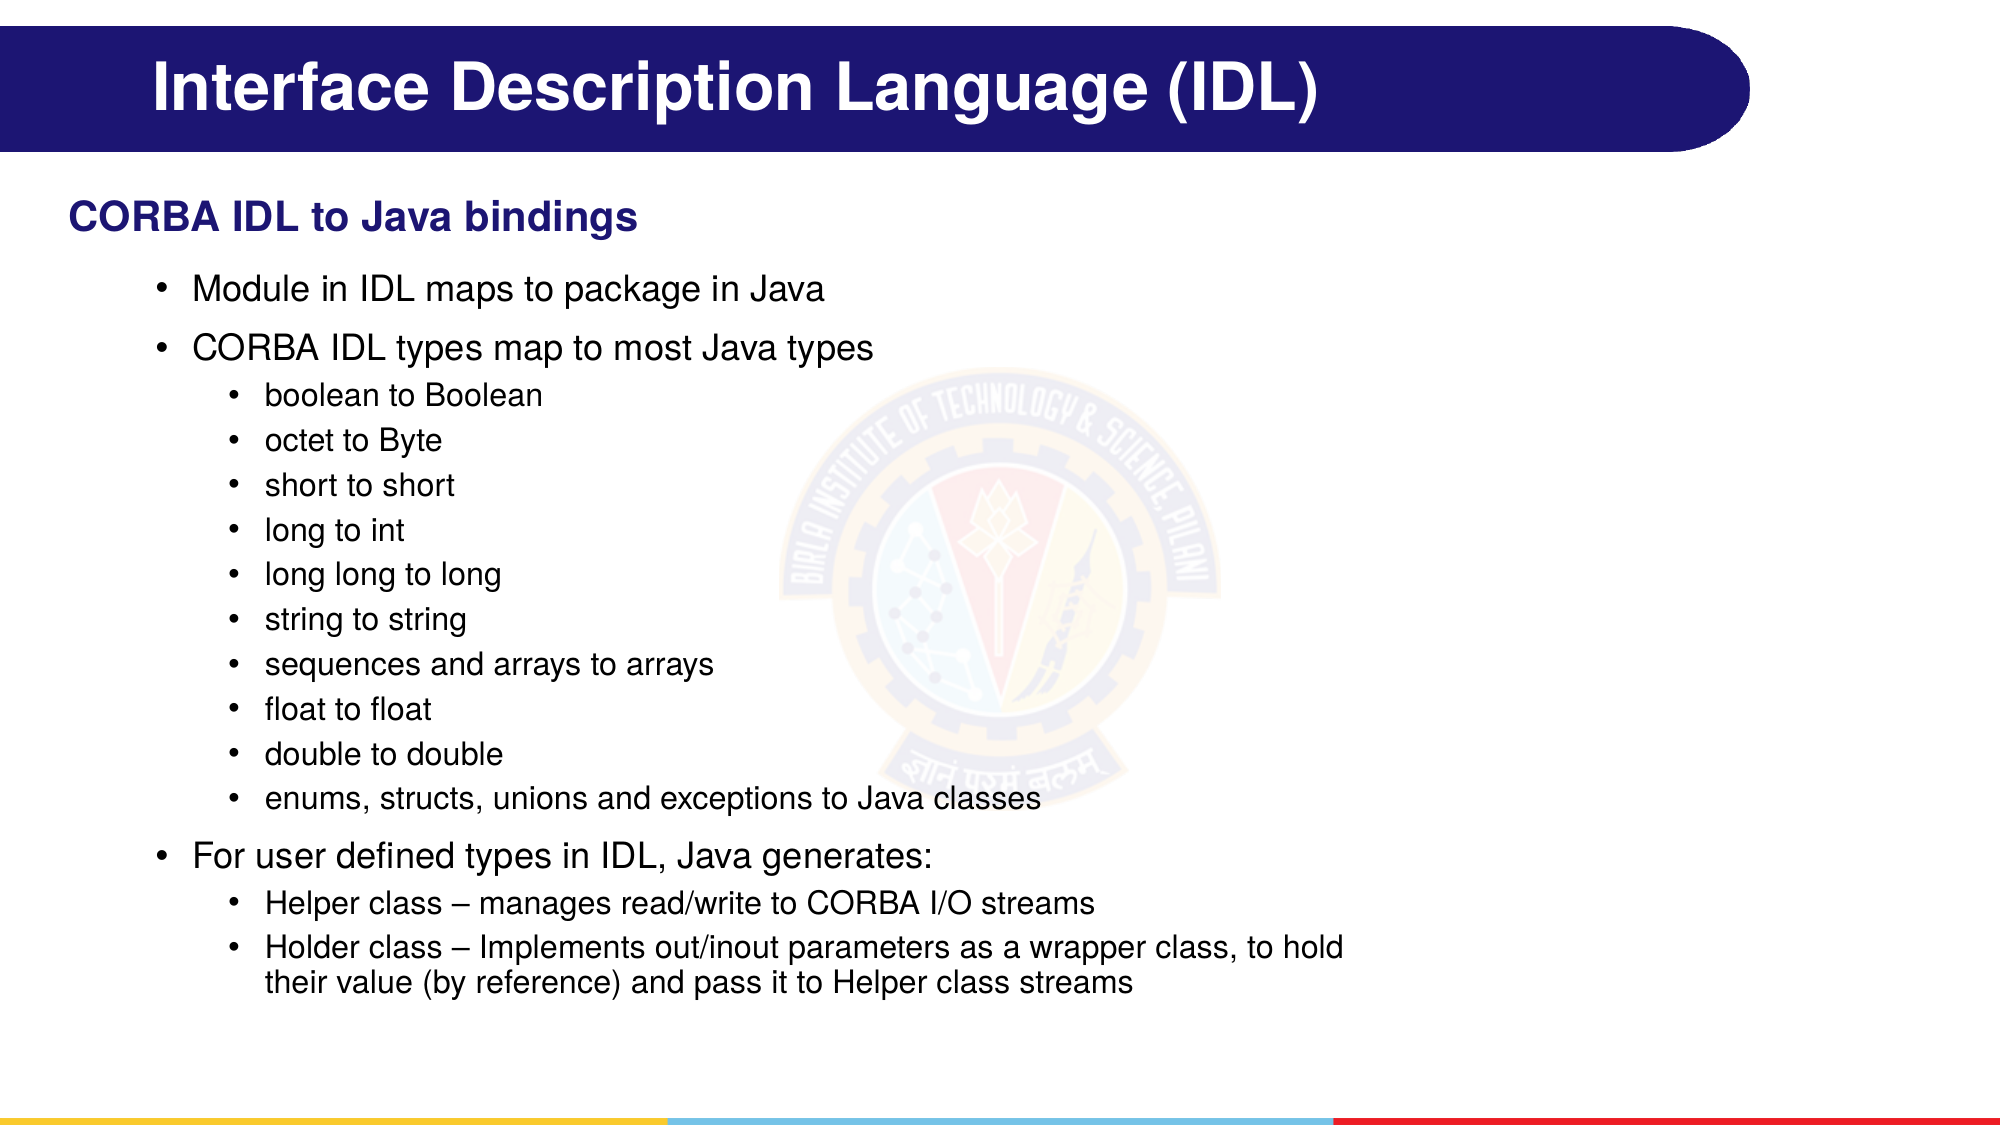

# Interface Description Language (IDL)
CORBA IDL to Java bindings
Module in IDL maps to package in Java
CORBA IDL types map to most Java types
boolean to Boolean
octet to Byte
short to short
long to int
long long to long
string to string
sequences and arrays to arrays
float to float
double to double
enums, structs, unions and exceptions to Java classes
For user defined types in IDL, Java generates:
Helper class – manages read/write to CORBA I/O streams
Holder class – Implements out/inout parameters as a wrapper class, to hold their value (by reference) and pass it to Helper class streams